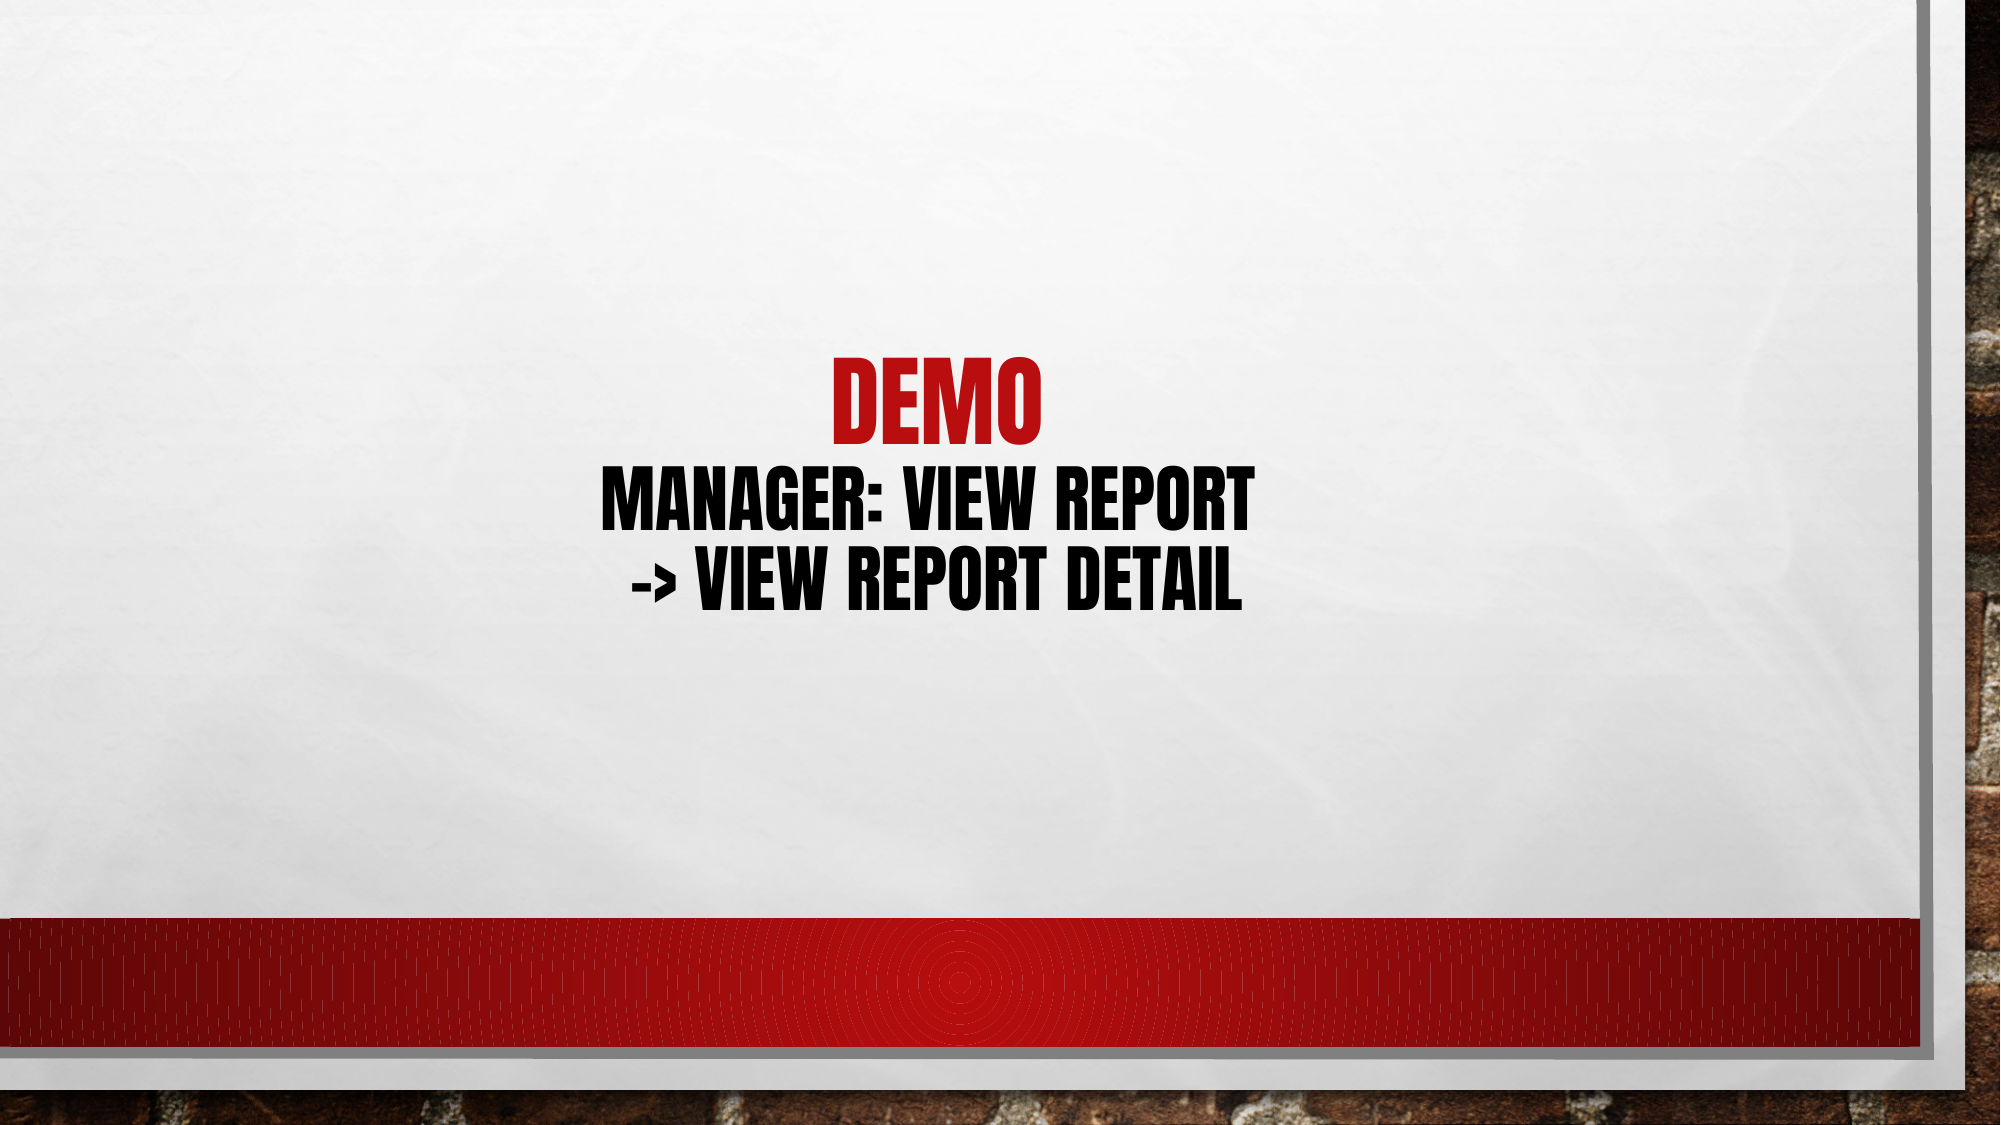

# DEMO MANAGER: View report -> View report detail